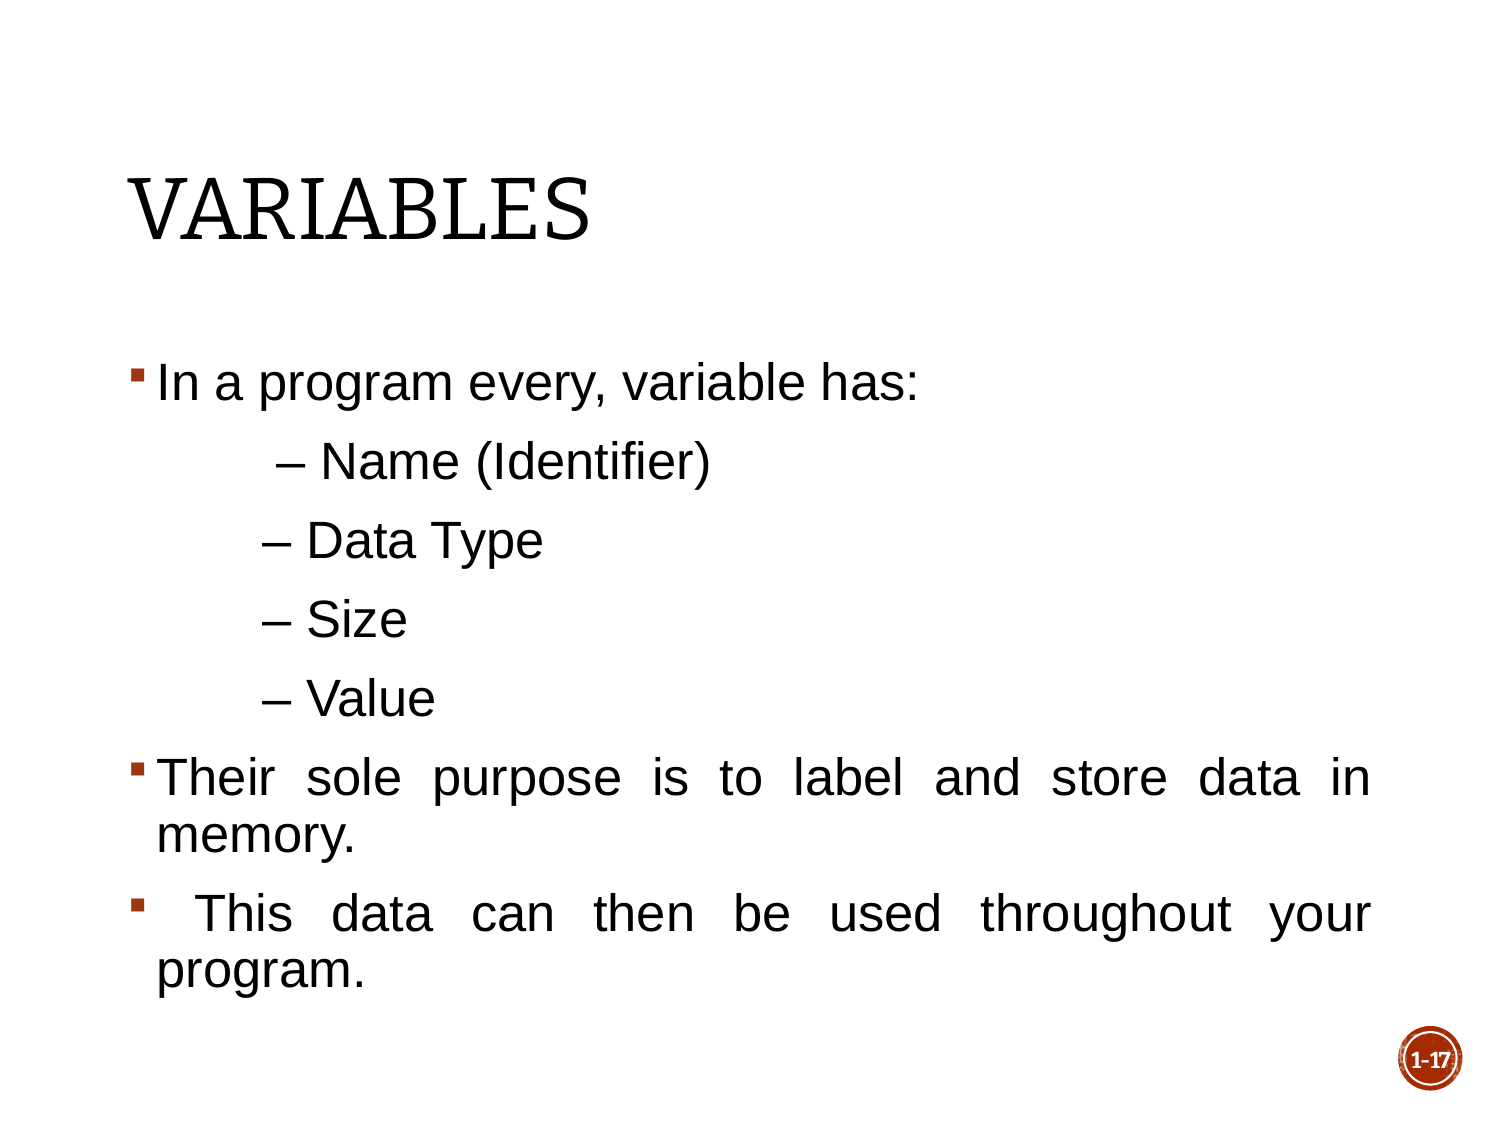

# Variables
In a program every, variable has:
	 – Name (Identifier)
	– Data Type
	– Size
	– Value
Their sole purpose is to label and store data in memory.
 This data can then be used throughout your program.

1-17